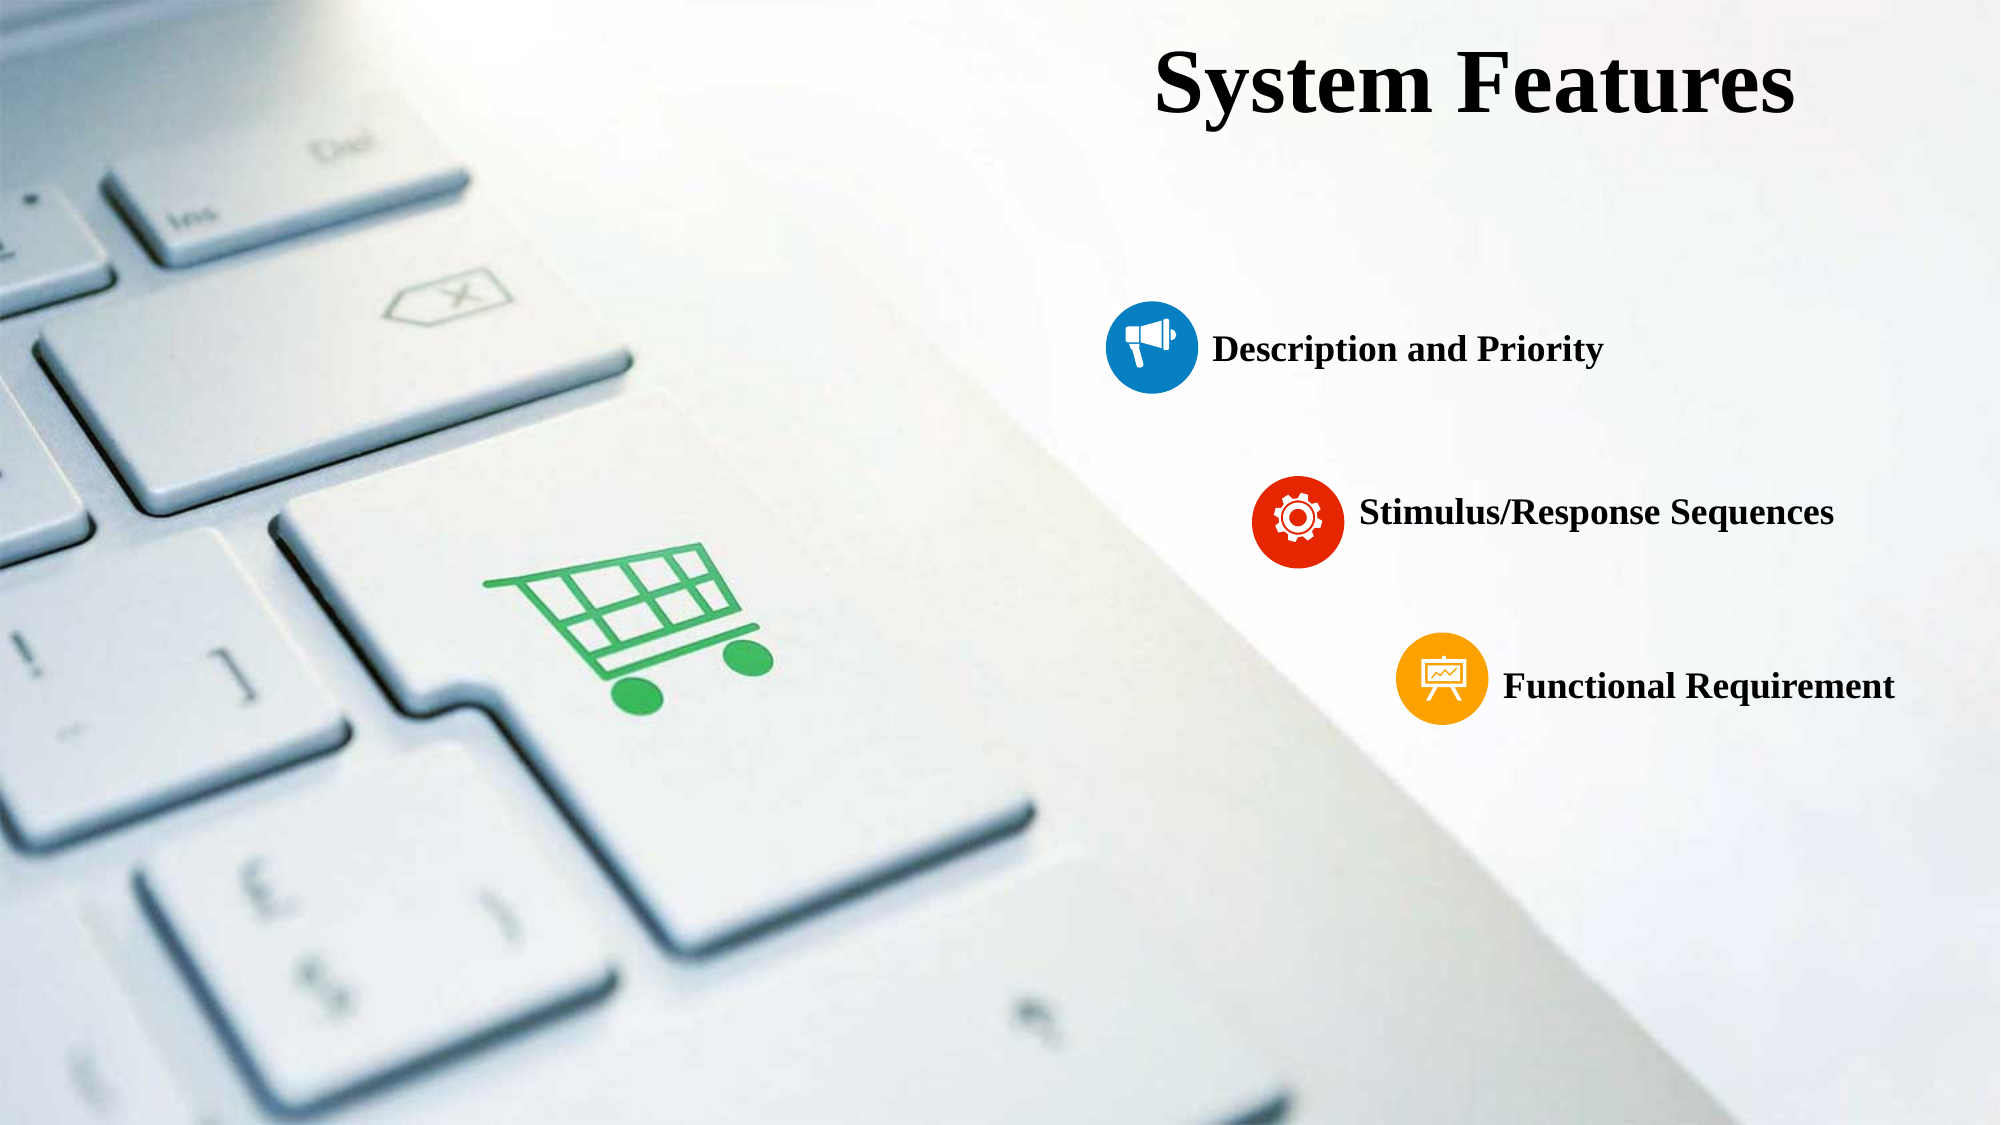

System Features

Description and Priority

Stimulus/Response Sequences

Functional Requirement